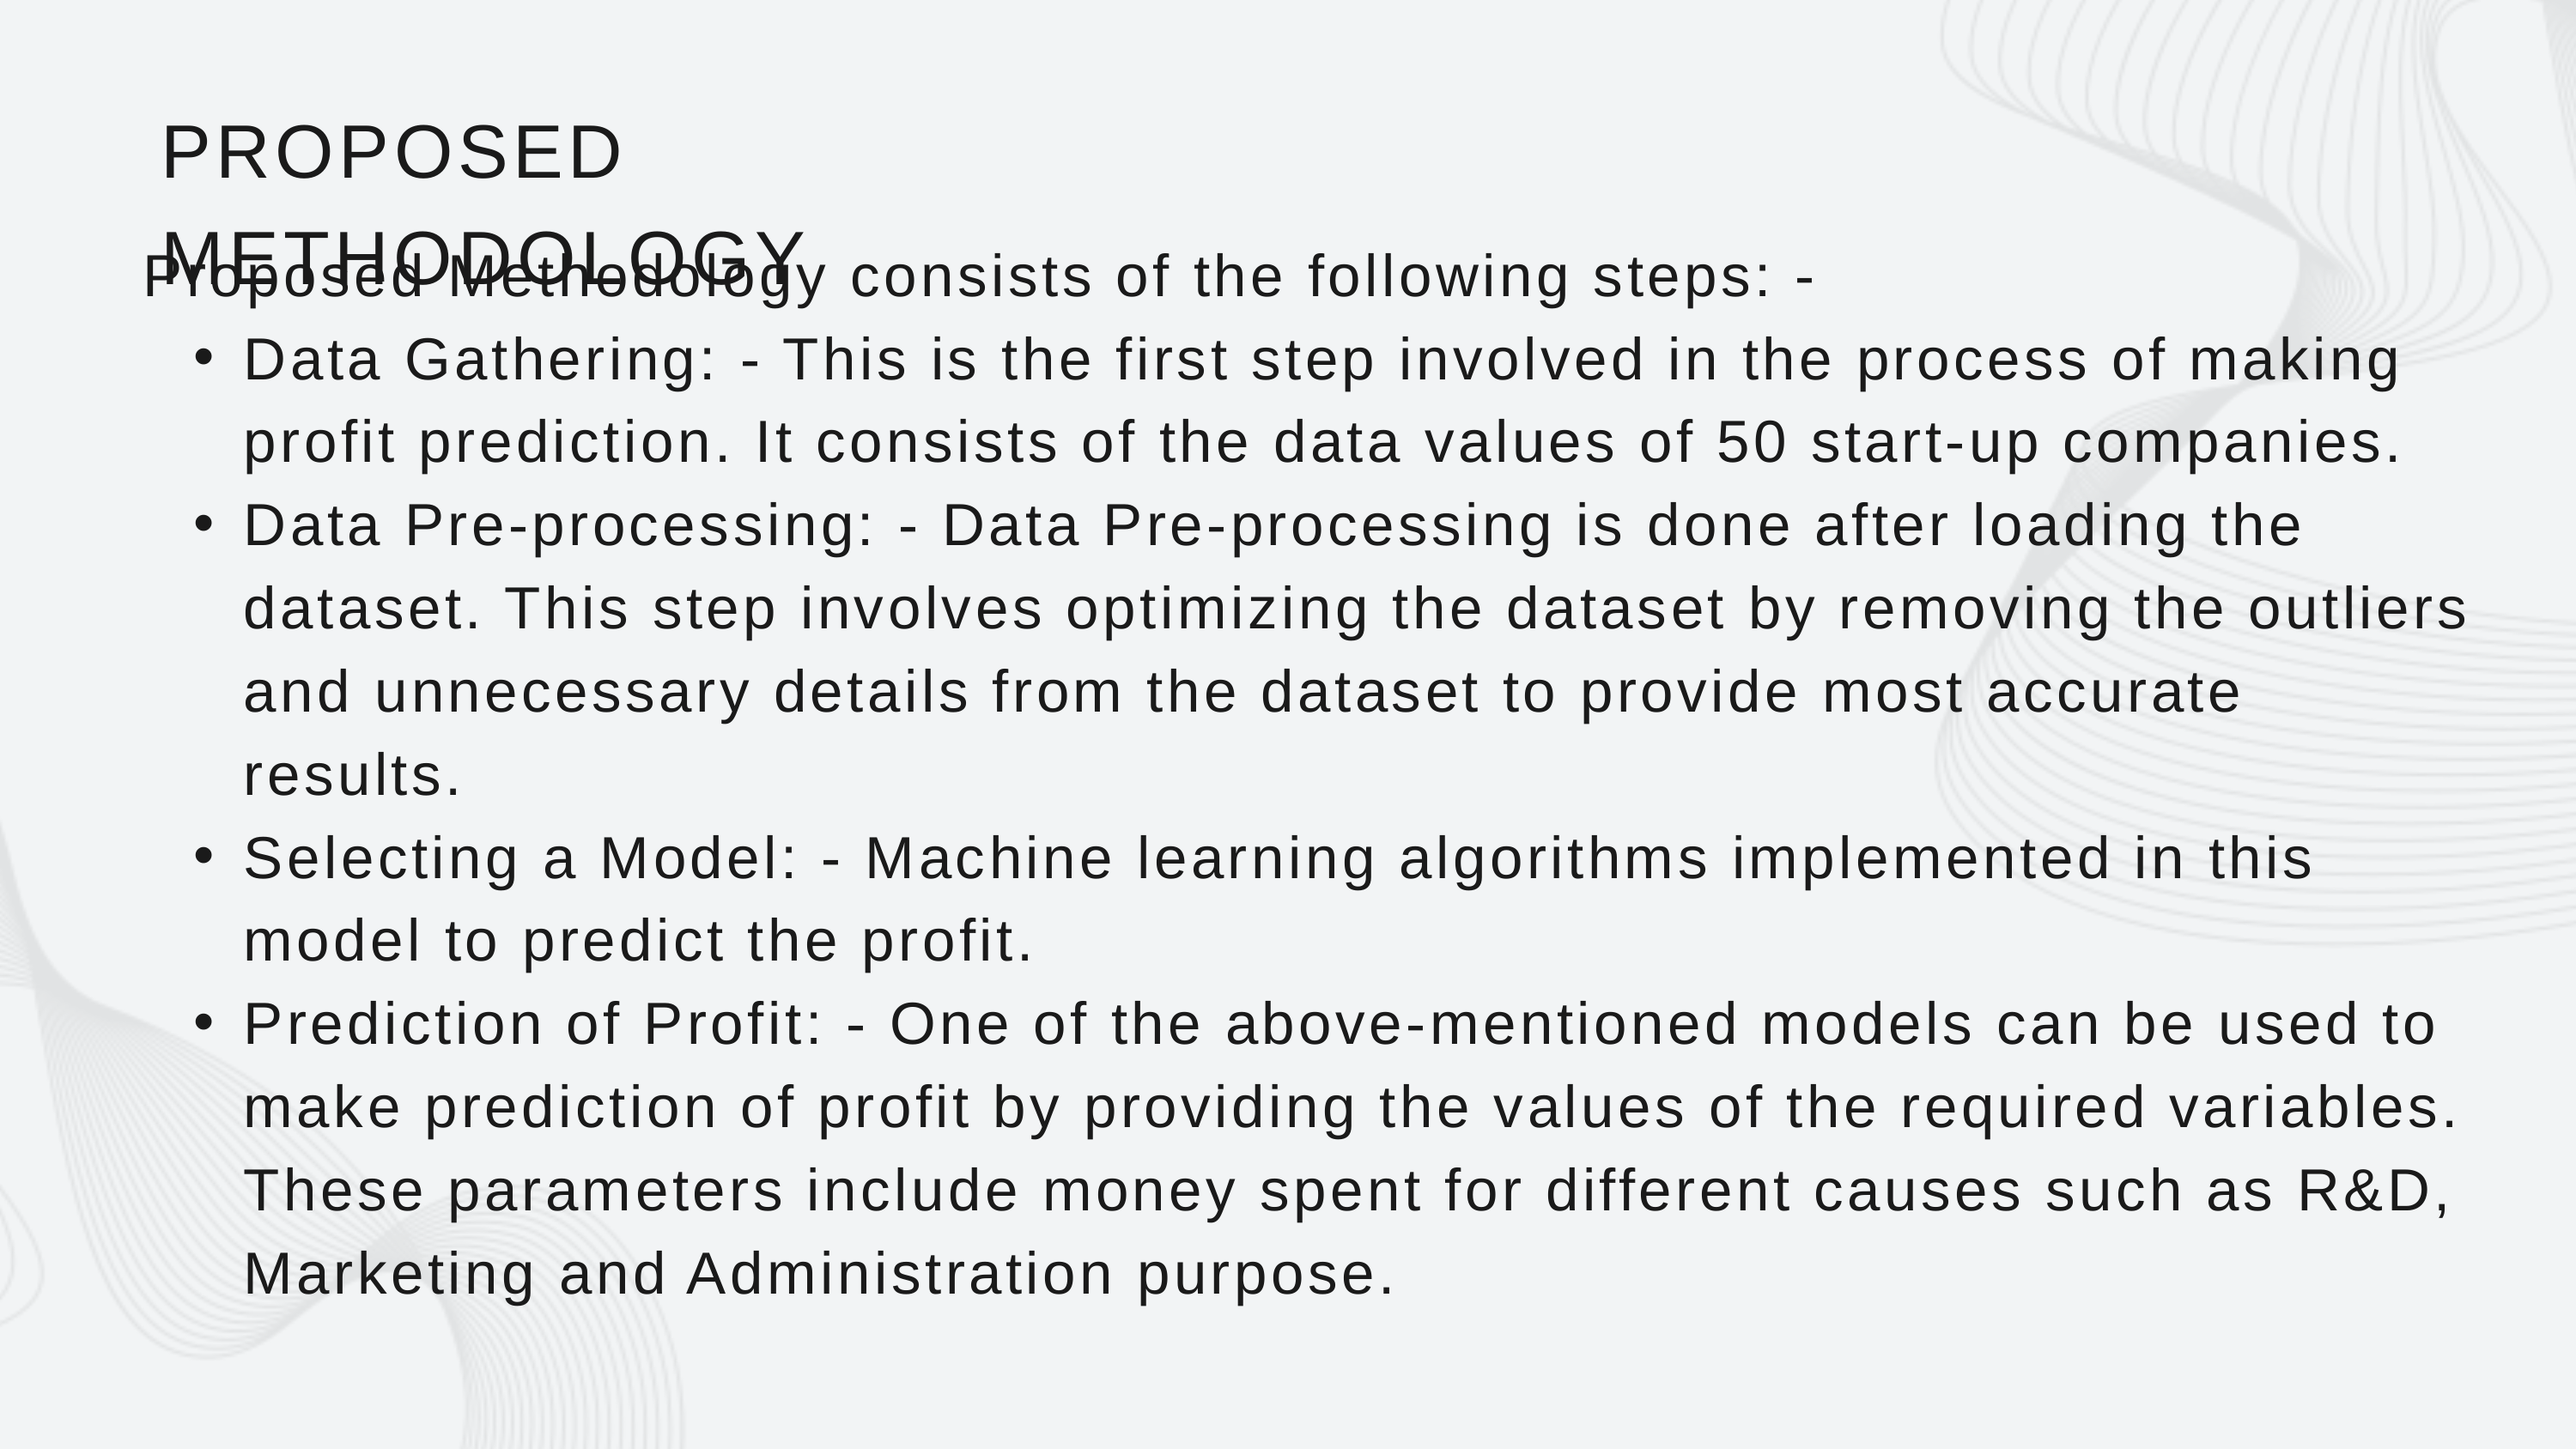

PROPOSED METHODOLOGY
Proposed Methodology consists of the following steps: -
Data Gathering: - This is the first step involved in the process of making profit prediction. It consists of the data values of 50 start-up companies.
Data Pre-processing: - Data Pre-processing is done after loading the dataset. This step involves optimizing the dataset by removing the outliers and unnecessary details from the dataset to provide most accurate results.
Selecting a Model: - Machine learning algorithms implemented in this model to predict the profit.
Prediction of Profit: - One of the above-mentioned models can be used to make prediction of profit by providing the values of the required variables. These parameters include money spent for different causes such as R&D, Marketing and Administration purpose.